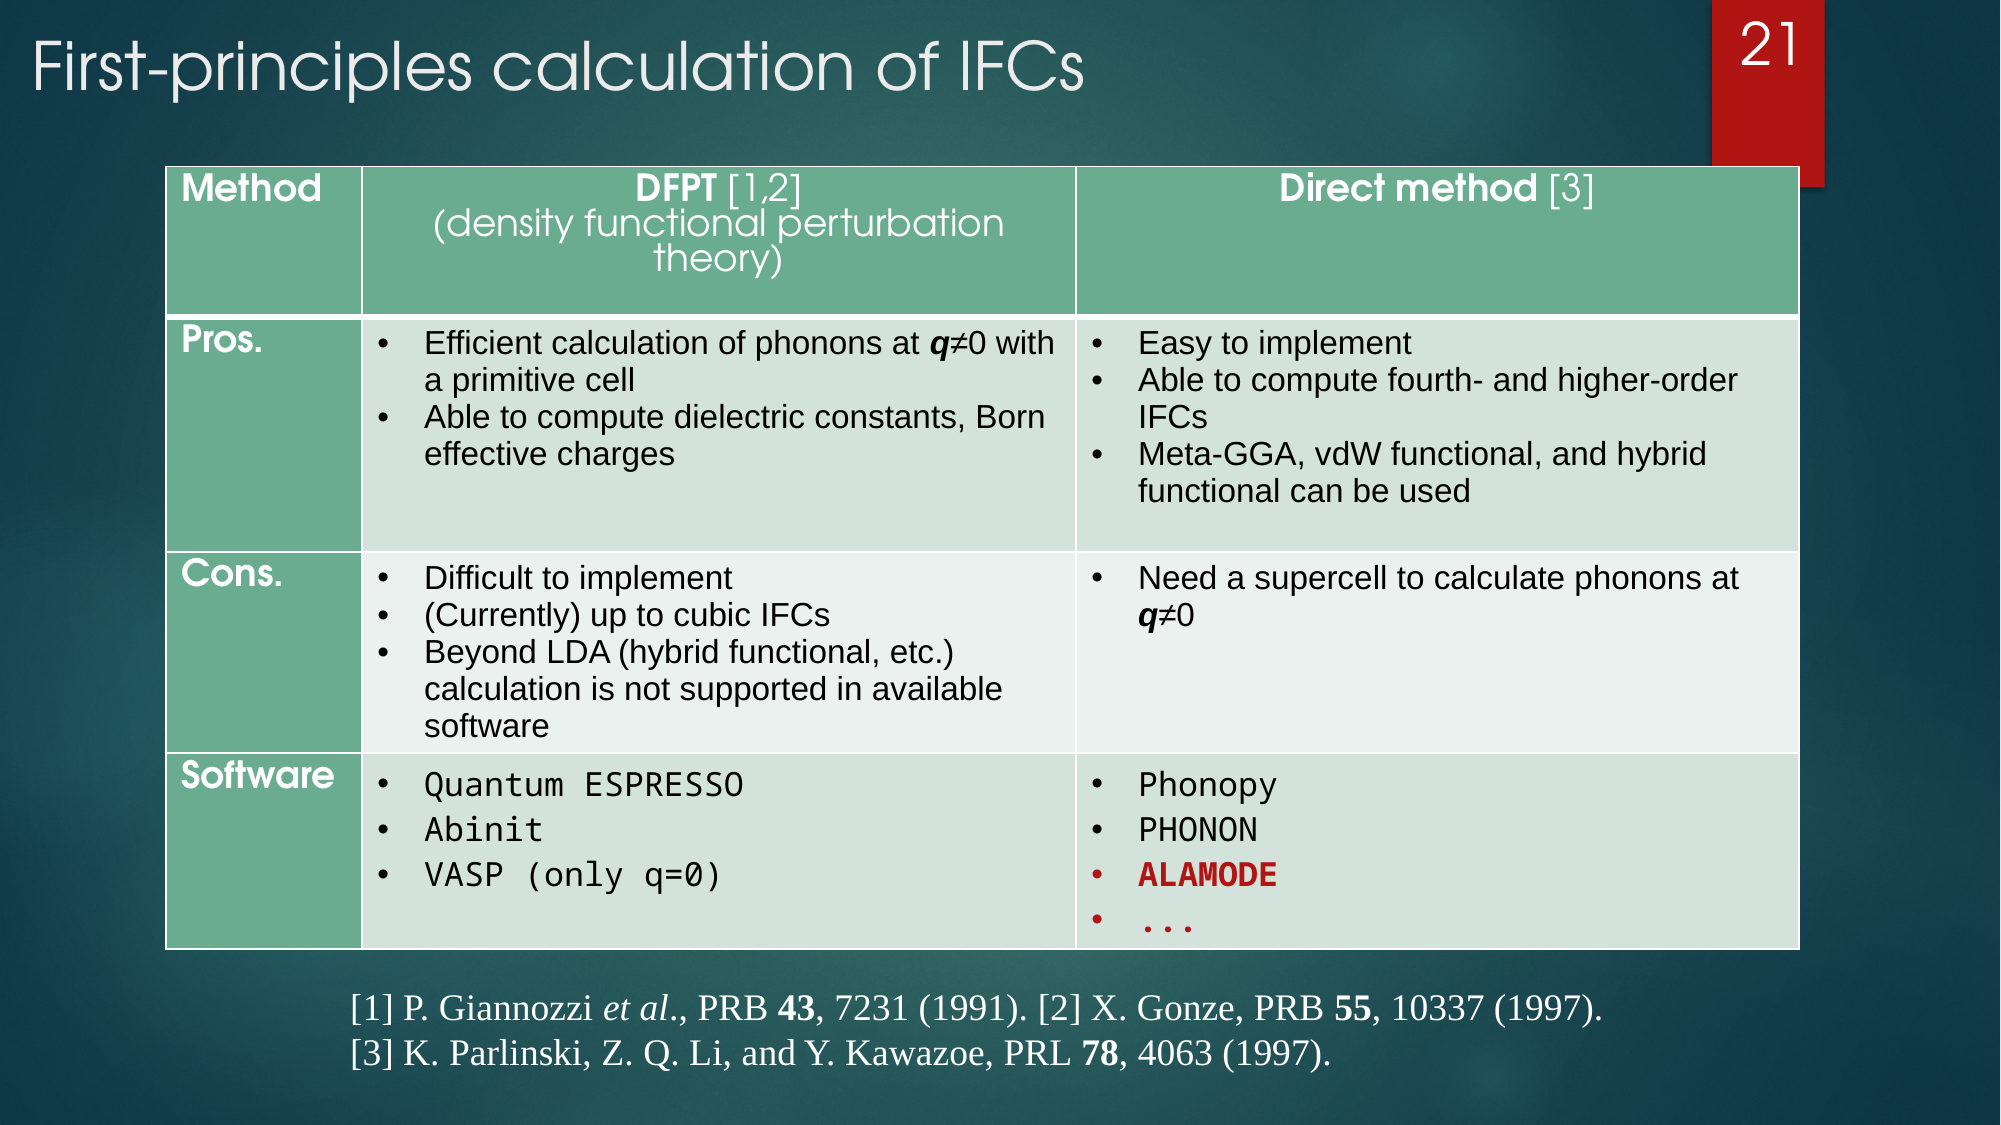

21
# First-principles calculation of IFCs
| Method | DFPT [1,2] (density functional perturbation theory) | Direct method [3] |
| --- | --- | --- |
| Pros. | Efficient calculation of phonons at q≠0 with a primitive cell Able to compute dielectric constants, Born effective charges | Easy to implement Able to compute fourth- and higher-order IFCs Meta-GGA, vdW functional, and hybrid functional can be used |
| Cons. | Difficult to implement (Currently) up to cubic IFCs Beyond LDA (hybrid functional, etc.) calculation is not supported in available software | Need a supercell to calculate phonons at q≠0 |
| Software | Quantum ESPRESSO Abinit VASP (only q=0) | Phonopy PHONON ALAMODE ... |
[1] P. Giannozzi et al., PRB 43, 7231 (1991). [2] X. Gonze, PRB 55, 10337 (1997).
[3] K. Parlinski, Z. Q. Li, and Y. Kawazoe, PRL 78, 4063 (1997).